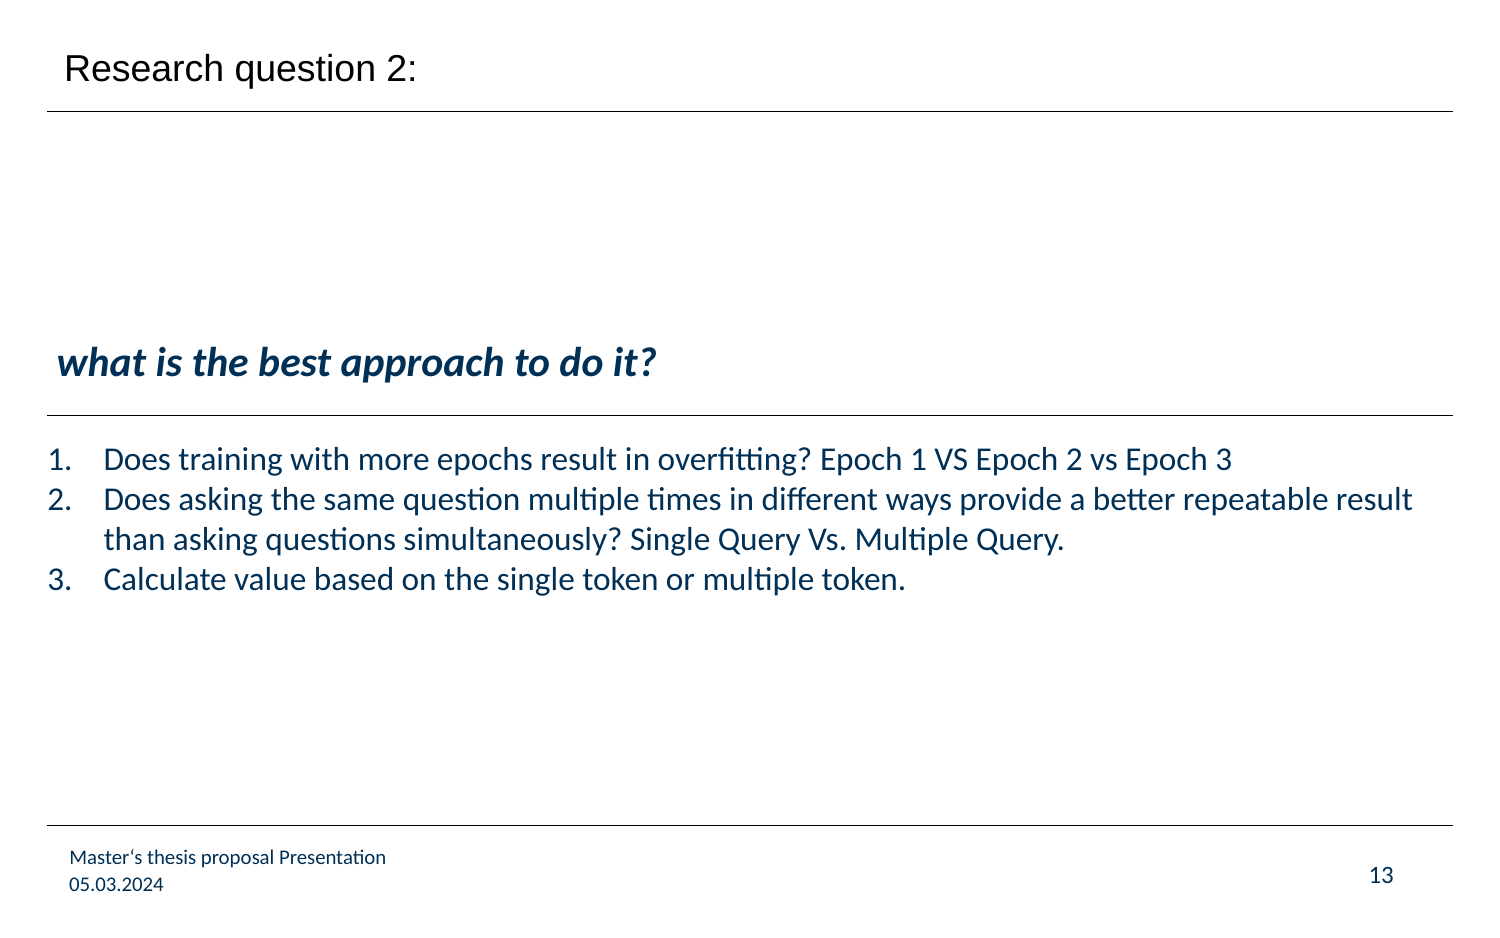

Research question 2:
# what is the best approach to do it?
Does training with more epochs result in overfitting? Epoch 1 VS Epoch 2 vs Epoch 3
Does asking the same question multiple times in different ways provide a better repeatable result than asking questions simultaneously? Single Query Vs. Multiple Query.
Calculate value based on the single token or multiple token.